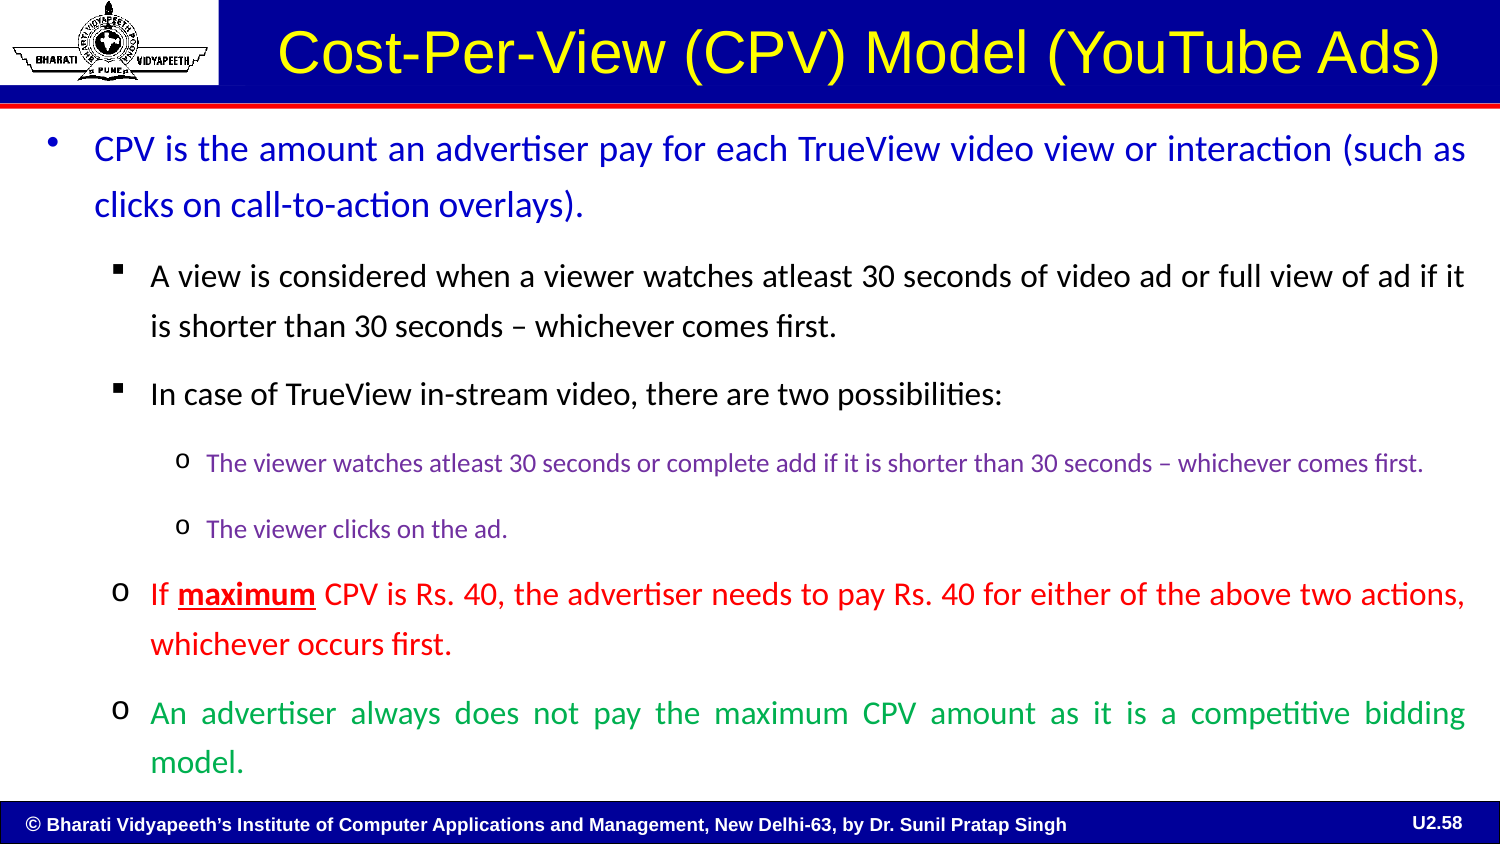

# Cost-Per-View (CPV) Model (YouTube Ads)
CPV is the amount an advertiser pay for each TrueView video view or interaction (such as clicks on call-to-action overlays).
A view is considered when a viewer watches atleast 30 seconds of video ad or full view of ad if it is shorter than 30 seconds – whichever comes first.
In case of TrueView in-stream video, there are two possibilities:
The viewer watches atleast 30 seconds or complete add if it is shorter than 30 seconds – whichever comes first.
The viewer clicks on the ad.
If maximum CPV is Rs. 40, the advertiser needs to pay Rs. 40 for either of the above two actions, whichever occurs first.
An advertiser always does not pay the maximum CPV amount as it is a competitive bidding model.